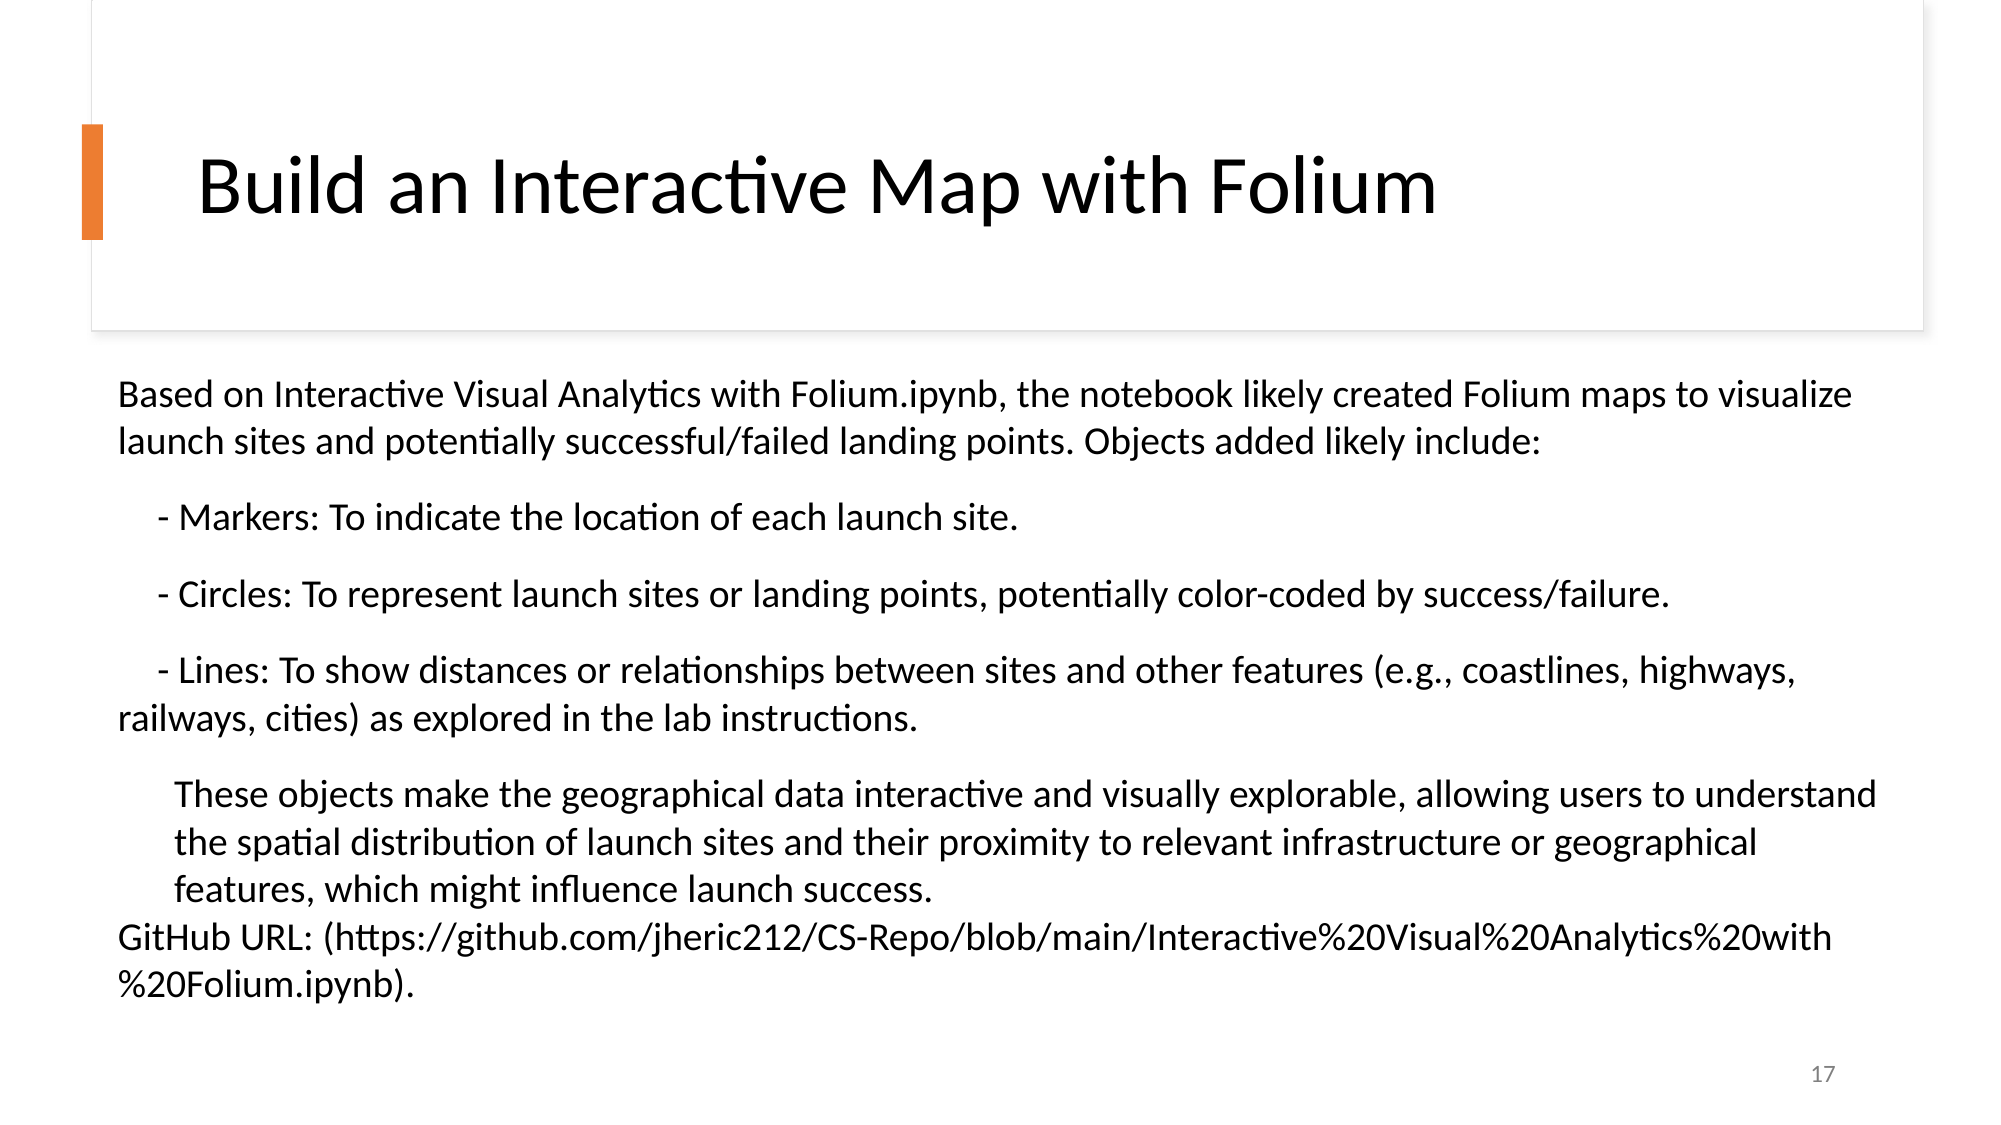

Build an Interactive Map with Folium

Based on Interactive Visual Analytics with Folium.ipynb, the notebook likely created Folium maps to visualize launch sites and potentially successful/failed landing points. Objects added likely include:
 - Markers: To indicate the location of each launch site.
 - Circles: To represent launch sites or landing points, potentially color-coded by success/failure.
 - Lines: To show distances or relationships between sites and other features (e.g., coastlines, highways, railways, cities) as explored in the lab instructions.
These objects make the geographical data interactive and visually explorable, allowing users to understand the spatial distribution of launch sites and their proximity to relevant infrastructure or geographical features, which might influence launch success.
GitHub URL: (https://github.com/jheric212/CS-Repo/blob/main/Interactive%20Visual%20Analytics%20with%20Folium.ipynb).
17